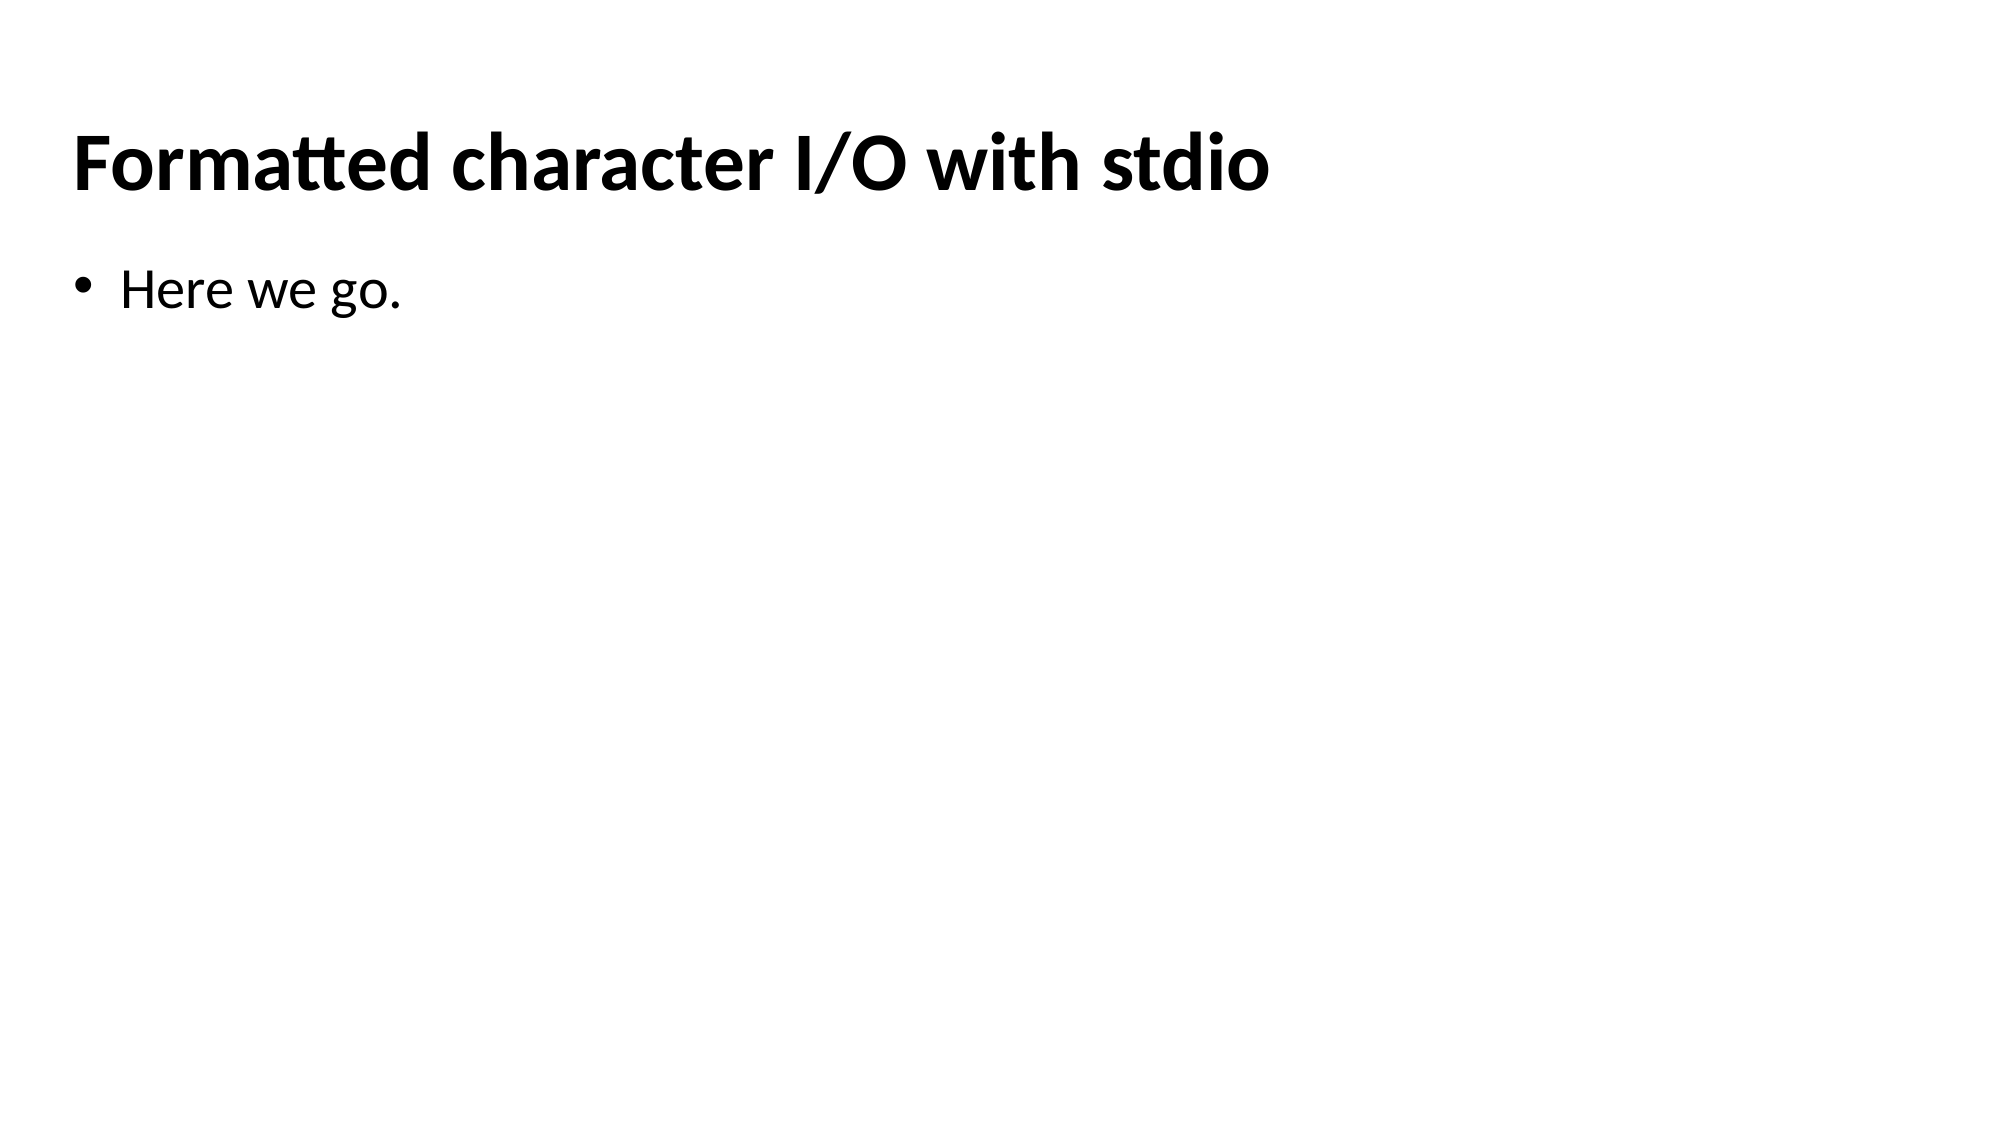

Formatted character I/O with stdio
Here we go.